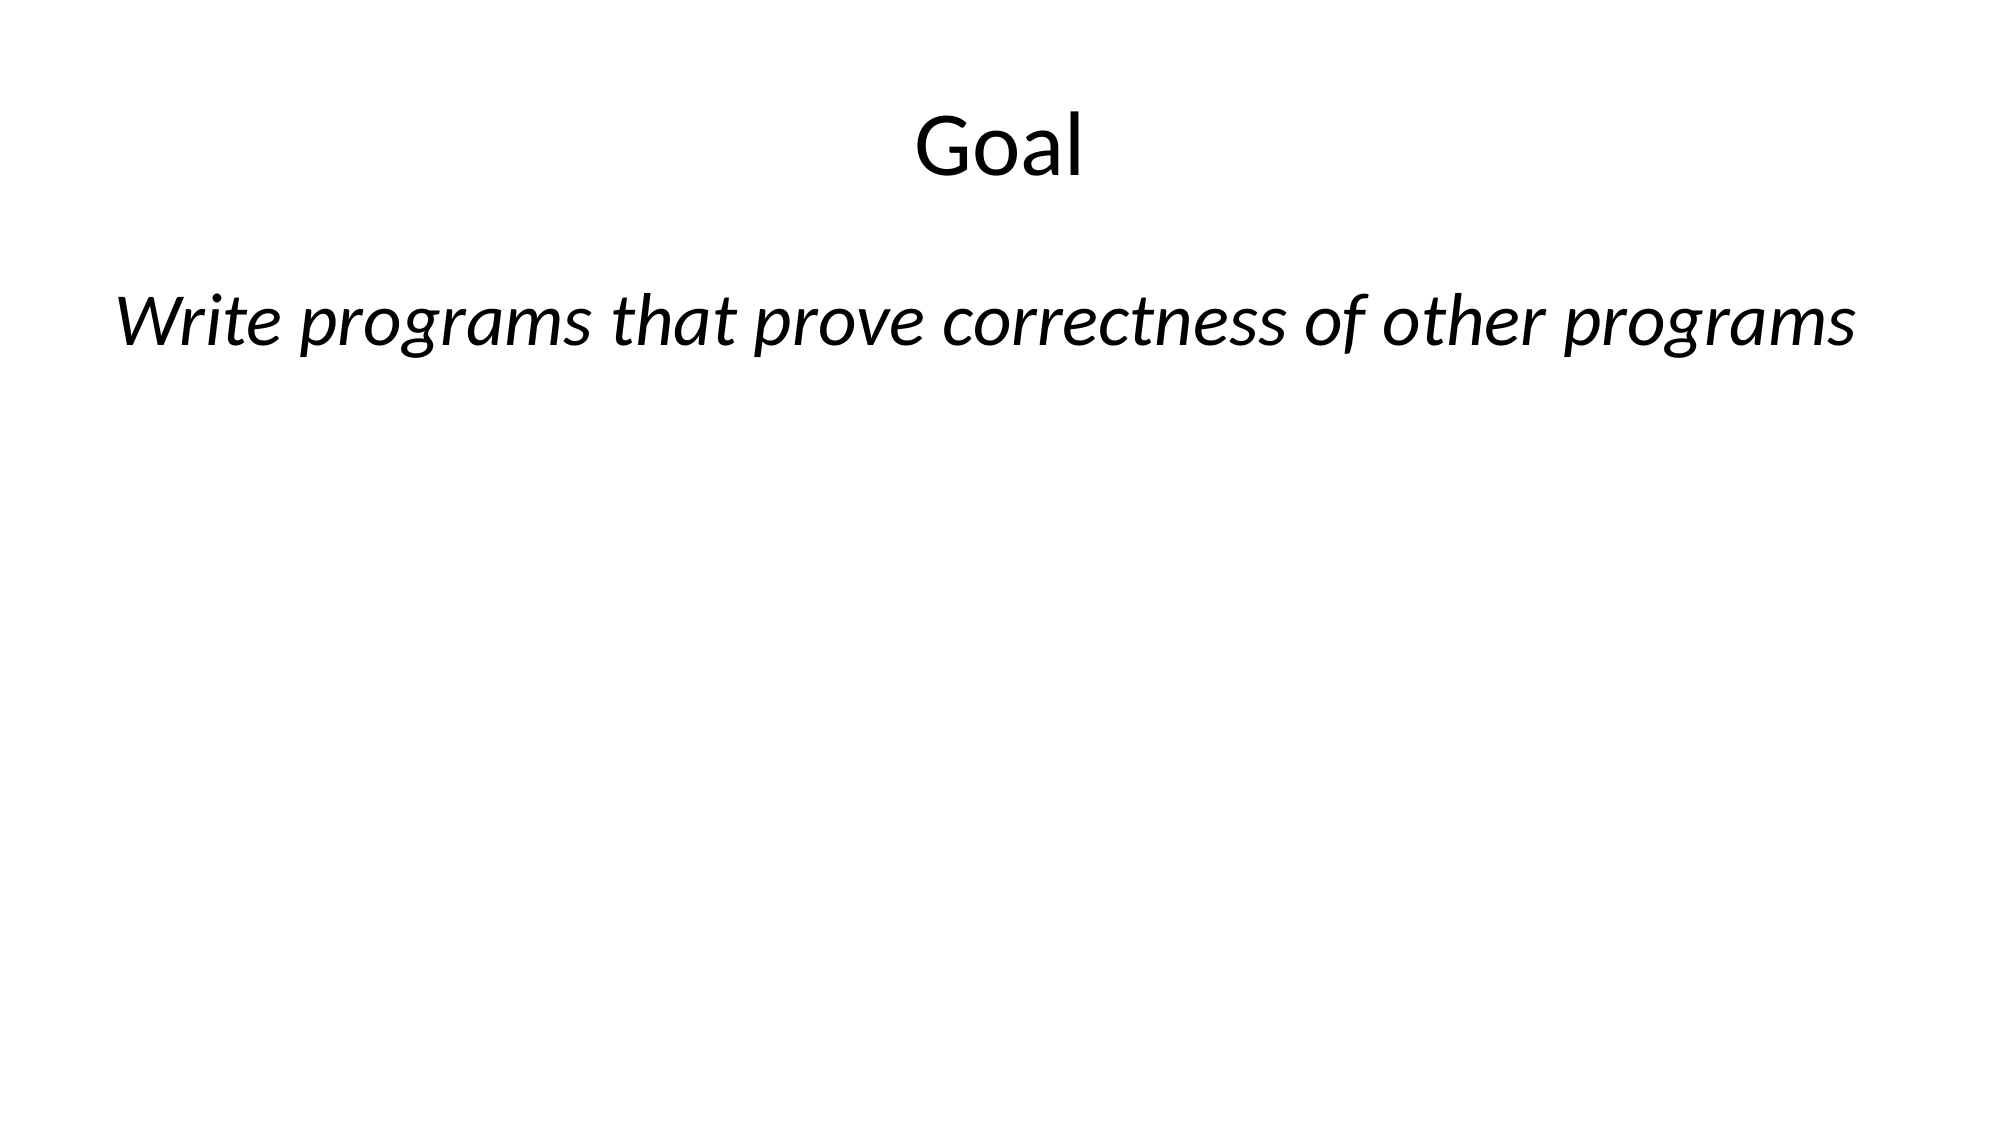

# Goal
Write programs that prove correctness of other programs